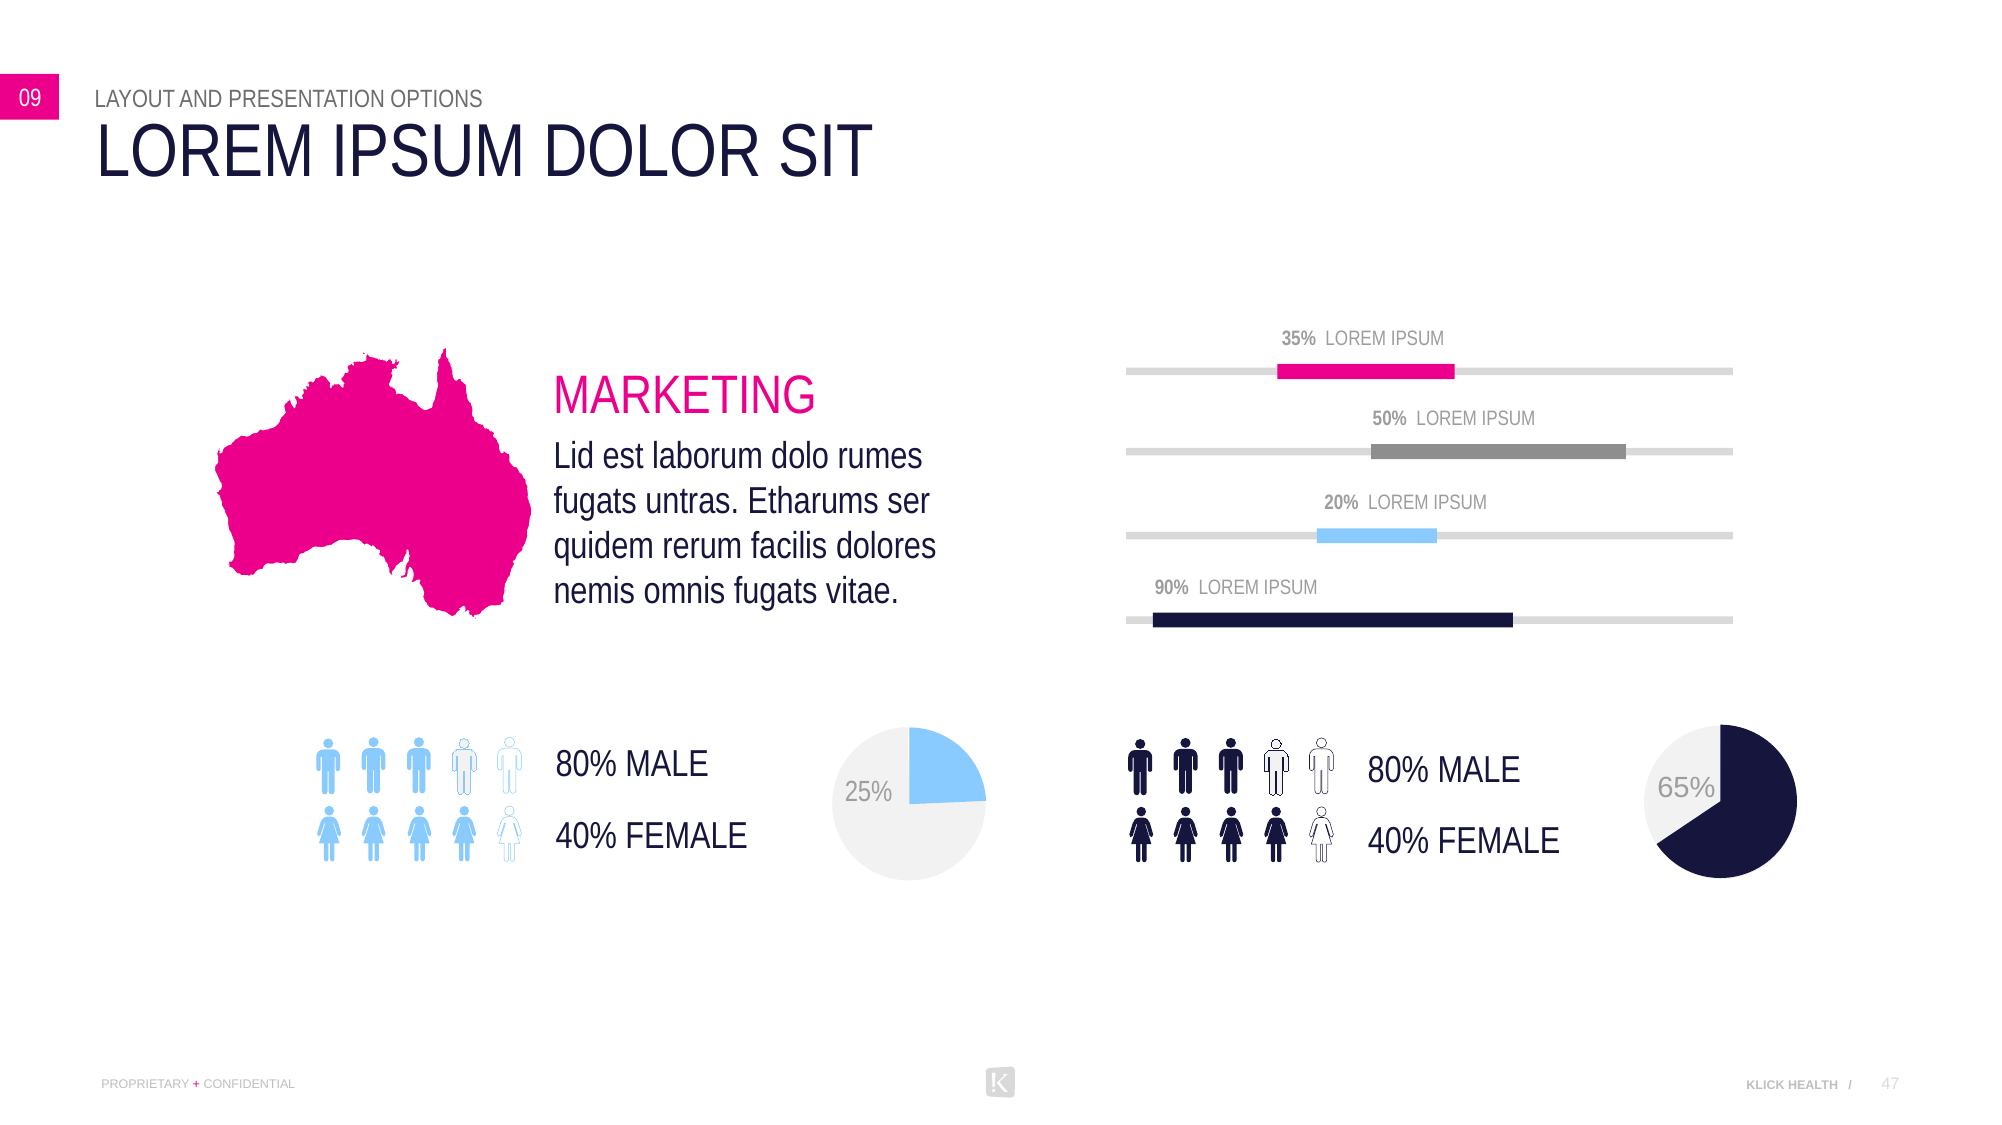

09
layout and presentation options
# LOREM IPSUM DOLOR SIT
35%  LOREM IPSUM

marketing
Lid est laborum dolo rumes fugats untras. Etharums ser quidem rerum facilis dolores nemis omnis fugats vitae.
50%  LOREM IPSUM

20%  LOREM IPSUM

90%  LOREM IPSUM

65%

25%
80% MALE

80% MALE

40% FEMALE

40% FEMALE
47